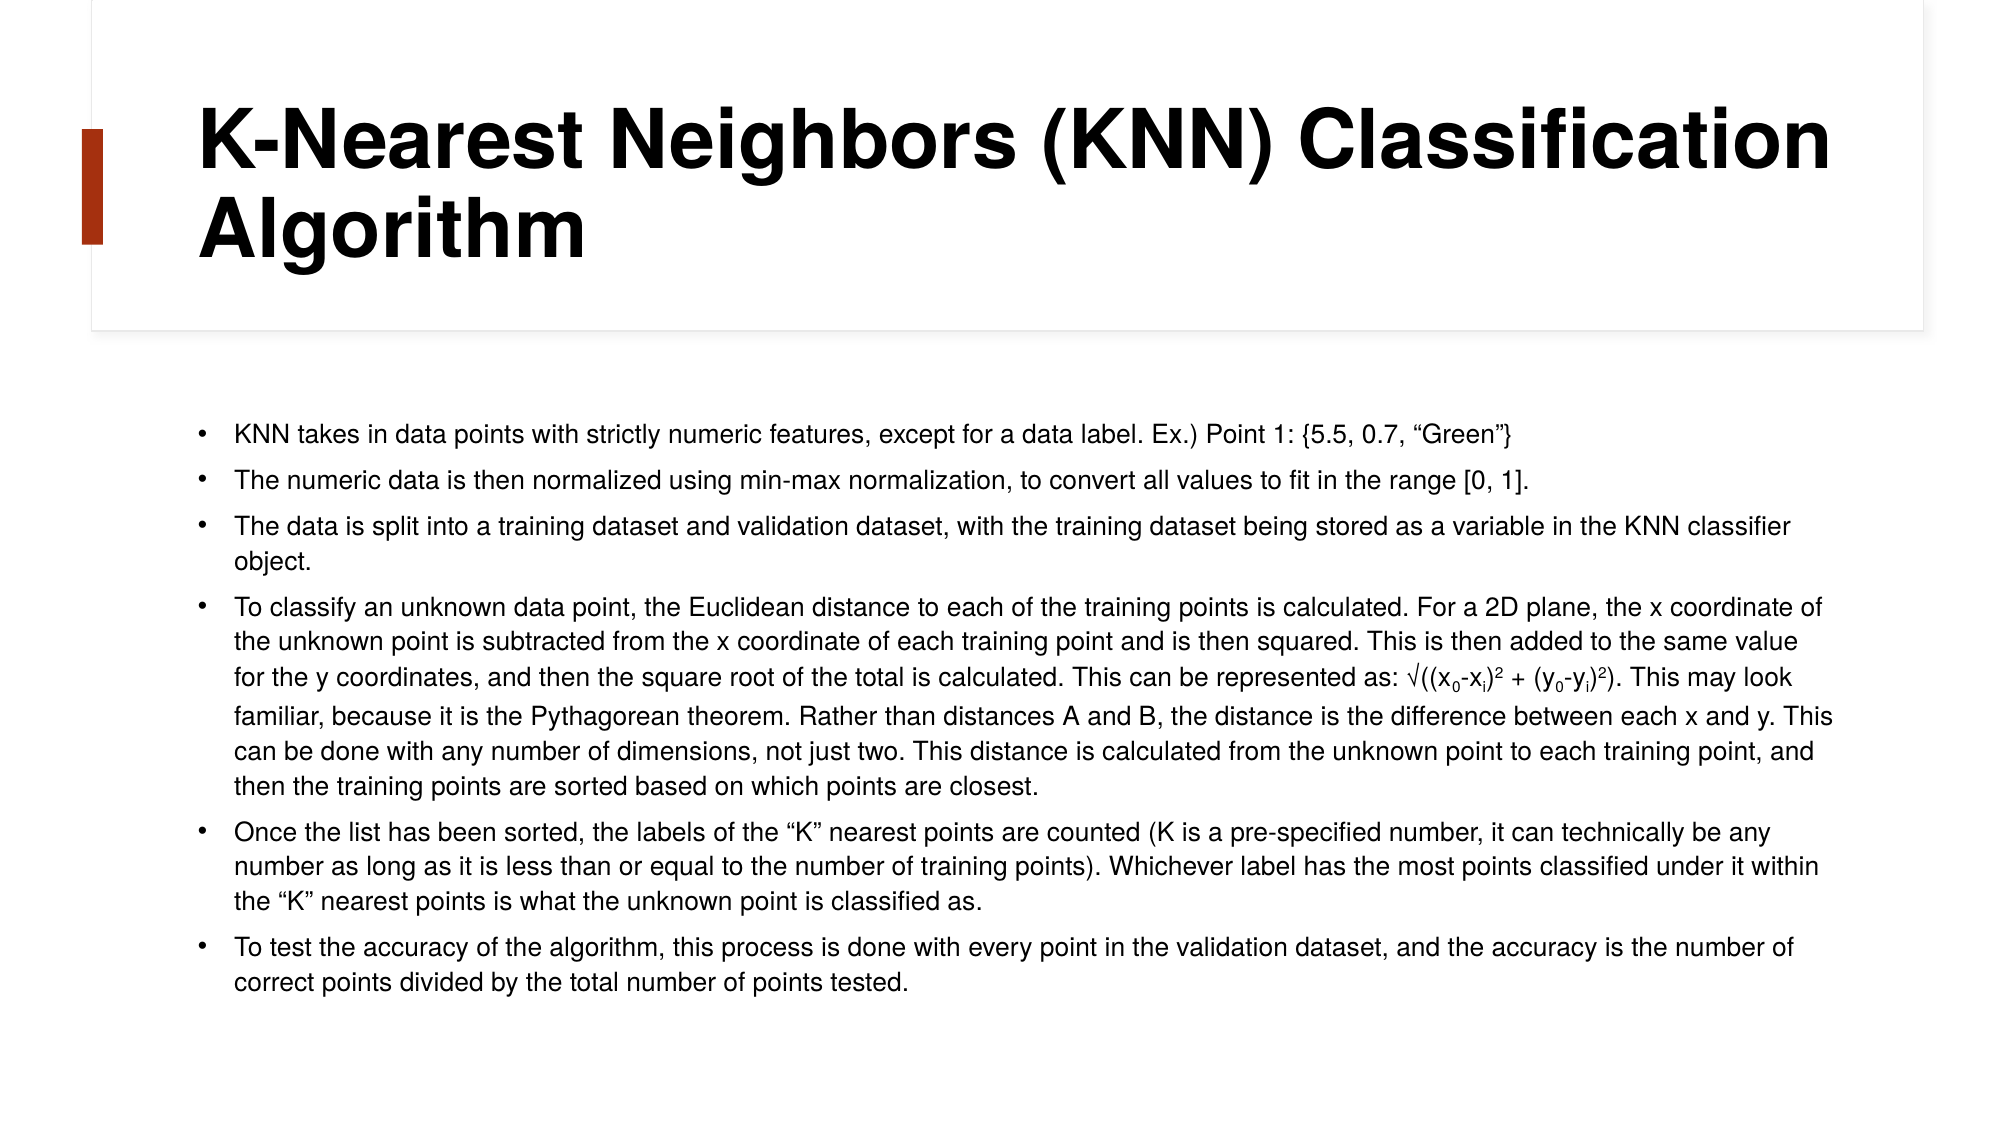

# K-Nearest Neighbors (KNN) Classification Algorithm
KNN takes in data points with strictly numeric features, except for a data label. Ex.) Point 1: {5.5, 0.7, “Green”}
The numeric data is then normalized using min-max normalization, to convert all values to fit in the range [0, 1].
The data is split into a training dataset and validation dataset, with the training dataset being stored as a variable in the KNN classifier object.
To classify an unknown data point, the Euclidean distance to each of the training points is calculated. For a 2D plane, the x coordinate of the unknown point is subtracted from the x coordinate of each training point and is then squared. This is then added to the same value for the y coordinates, and then the square root of the total is calculated. This can be represented as: √((x0-xi)2 + (y0-yi)2). This may look familiar, because it is the Pythagorean theorem. Rather than distances A and B, the distance is the difference between each x and y. This can be done with any number of dimensions, not just two. This distance is calculated from the unknown point to each training point, and then the training points are sorted based on which points are closest.
Once the list has been sorted, the labels of the “K” nearest points are counted (K is a pre-specified number, it can technically be any number as long as it is less than or equal to the number of training points). Whichever label has the most points classified under it within the “K” nearest points is what the unknown point is classified as.
To test the accuracy of the algorithm, this process is done with every point in the validation dataset, and the accuracy is the number of correct points divided by the total number of points tested.